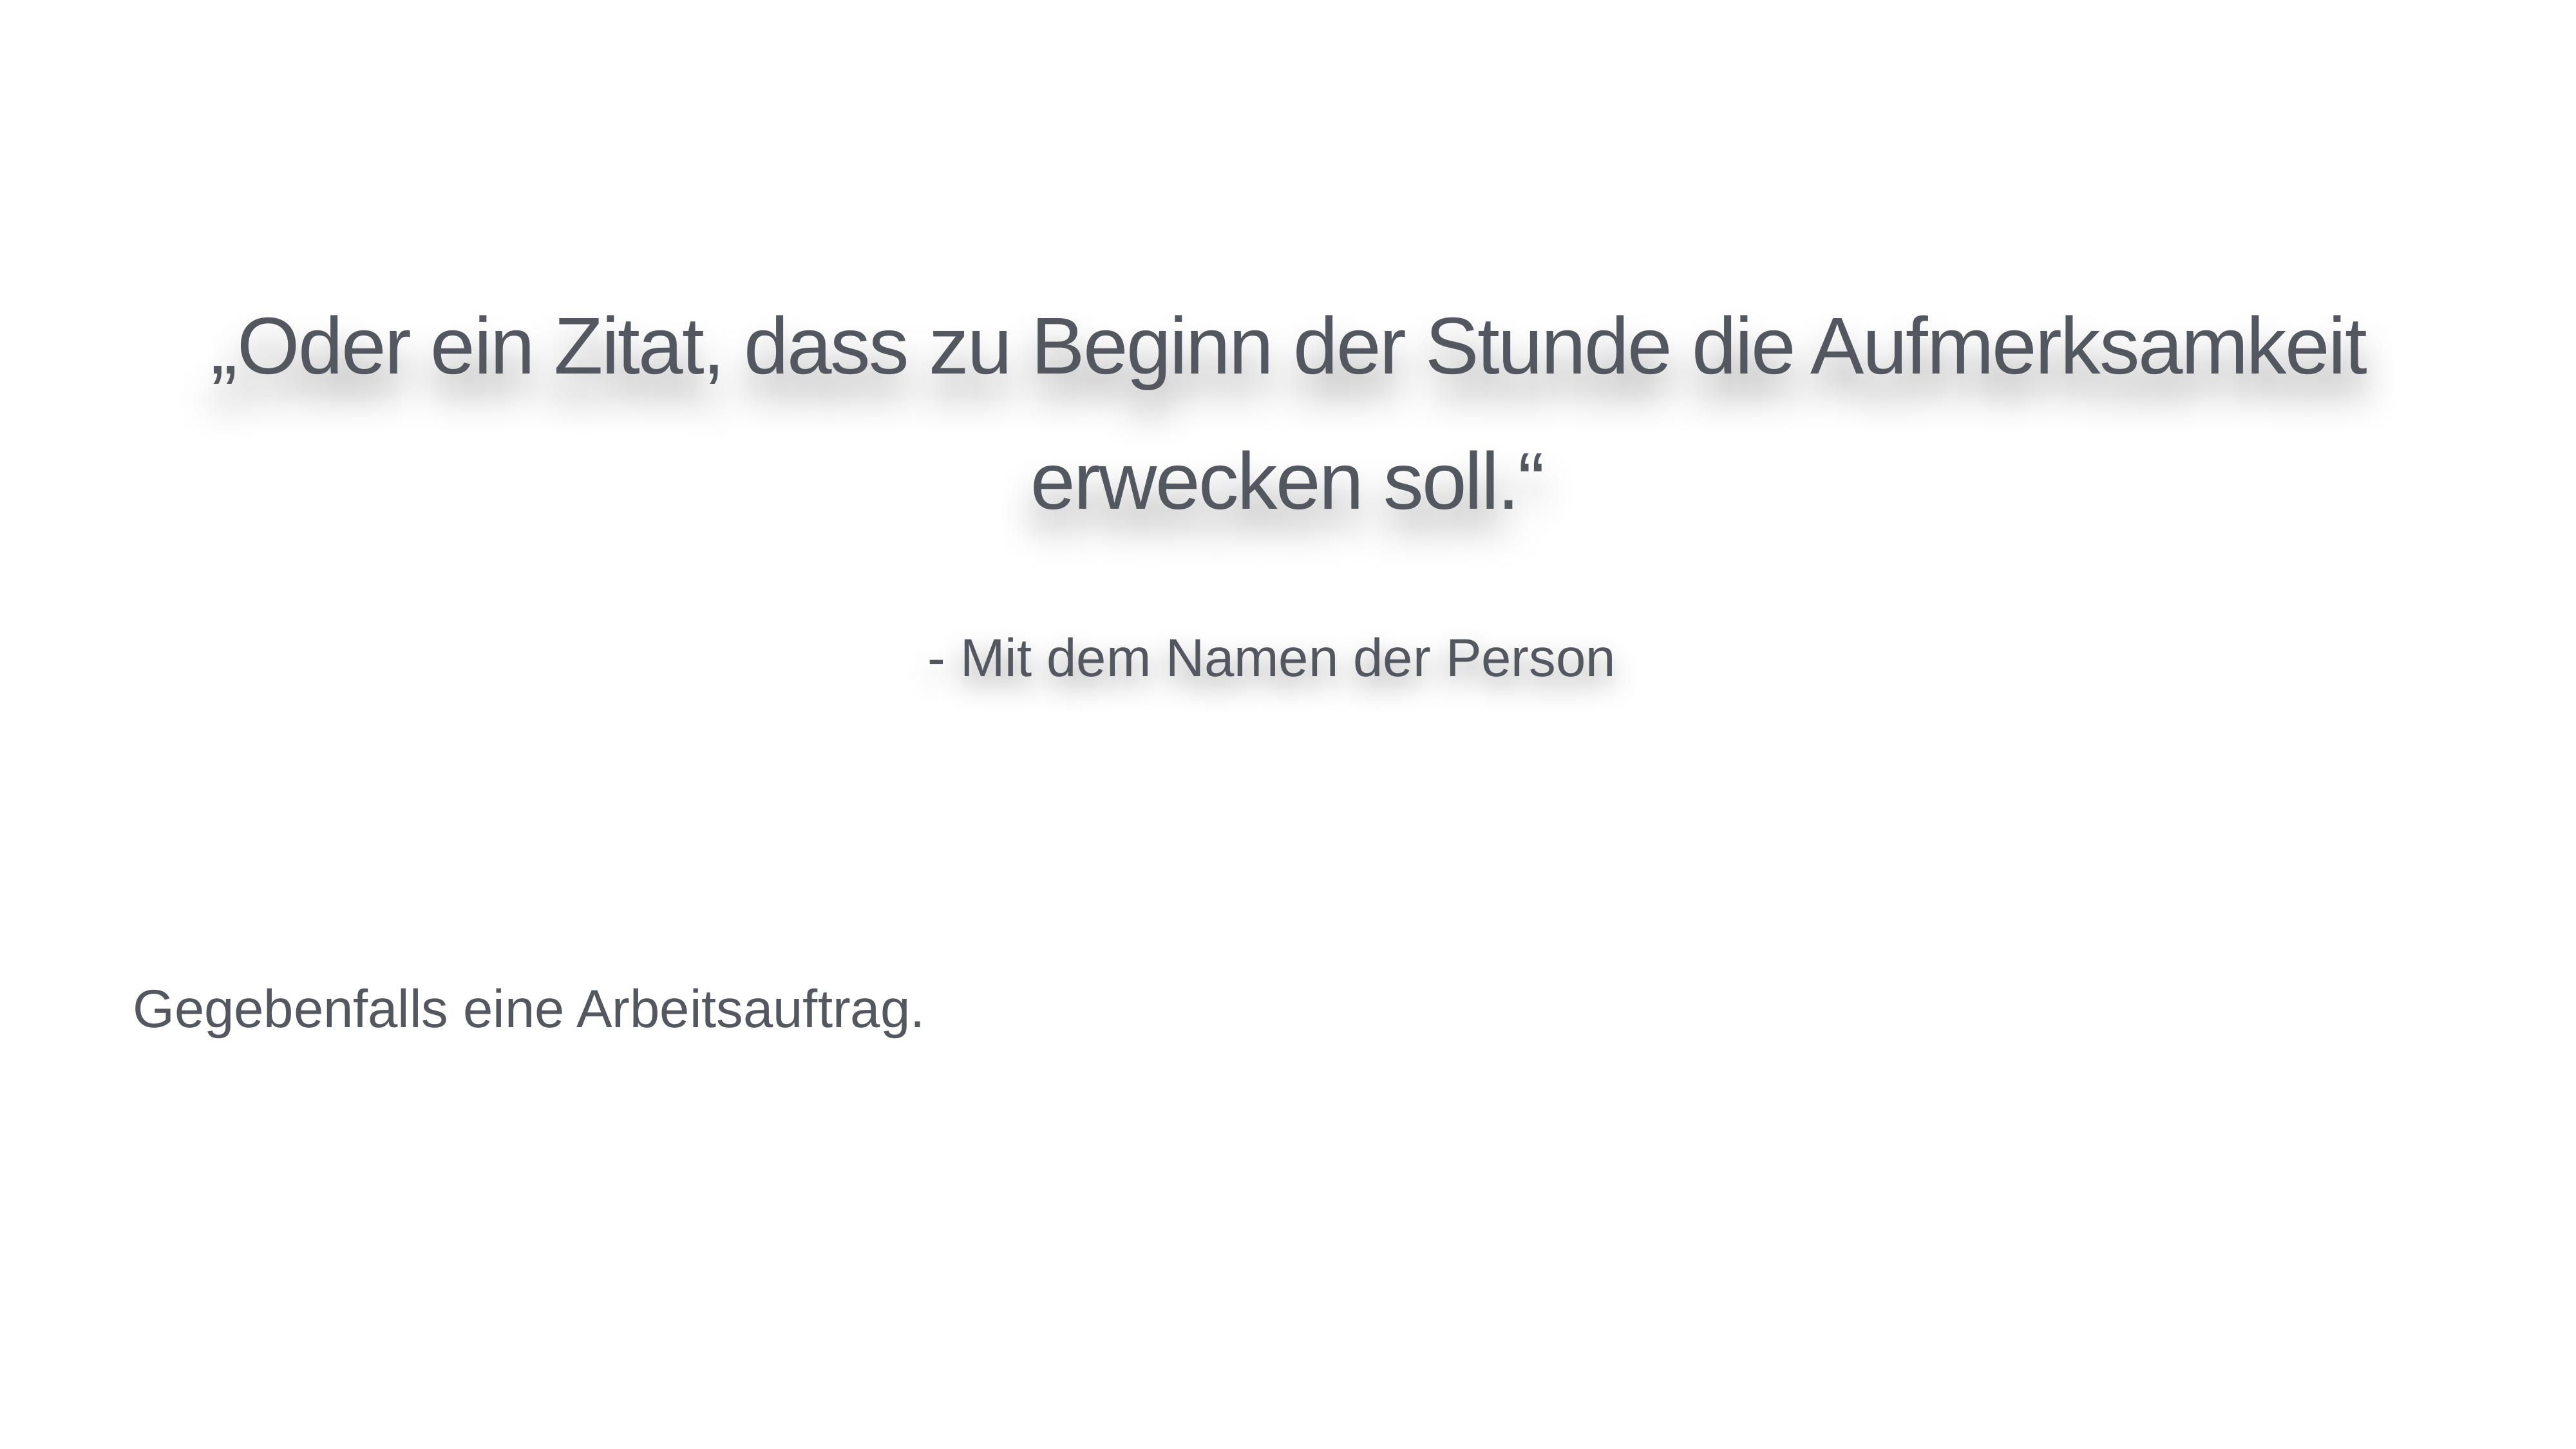

# „Oder ein Zitat, dass zu Beginn der Stunde die Aufmerksamkeit erwecken soll.“
- Mit dem Namen der Person
Gegebenfalls eine Arbeitsauftrag.